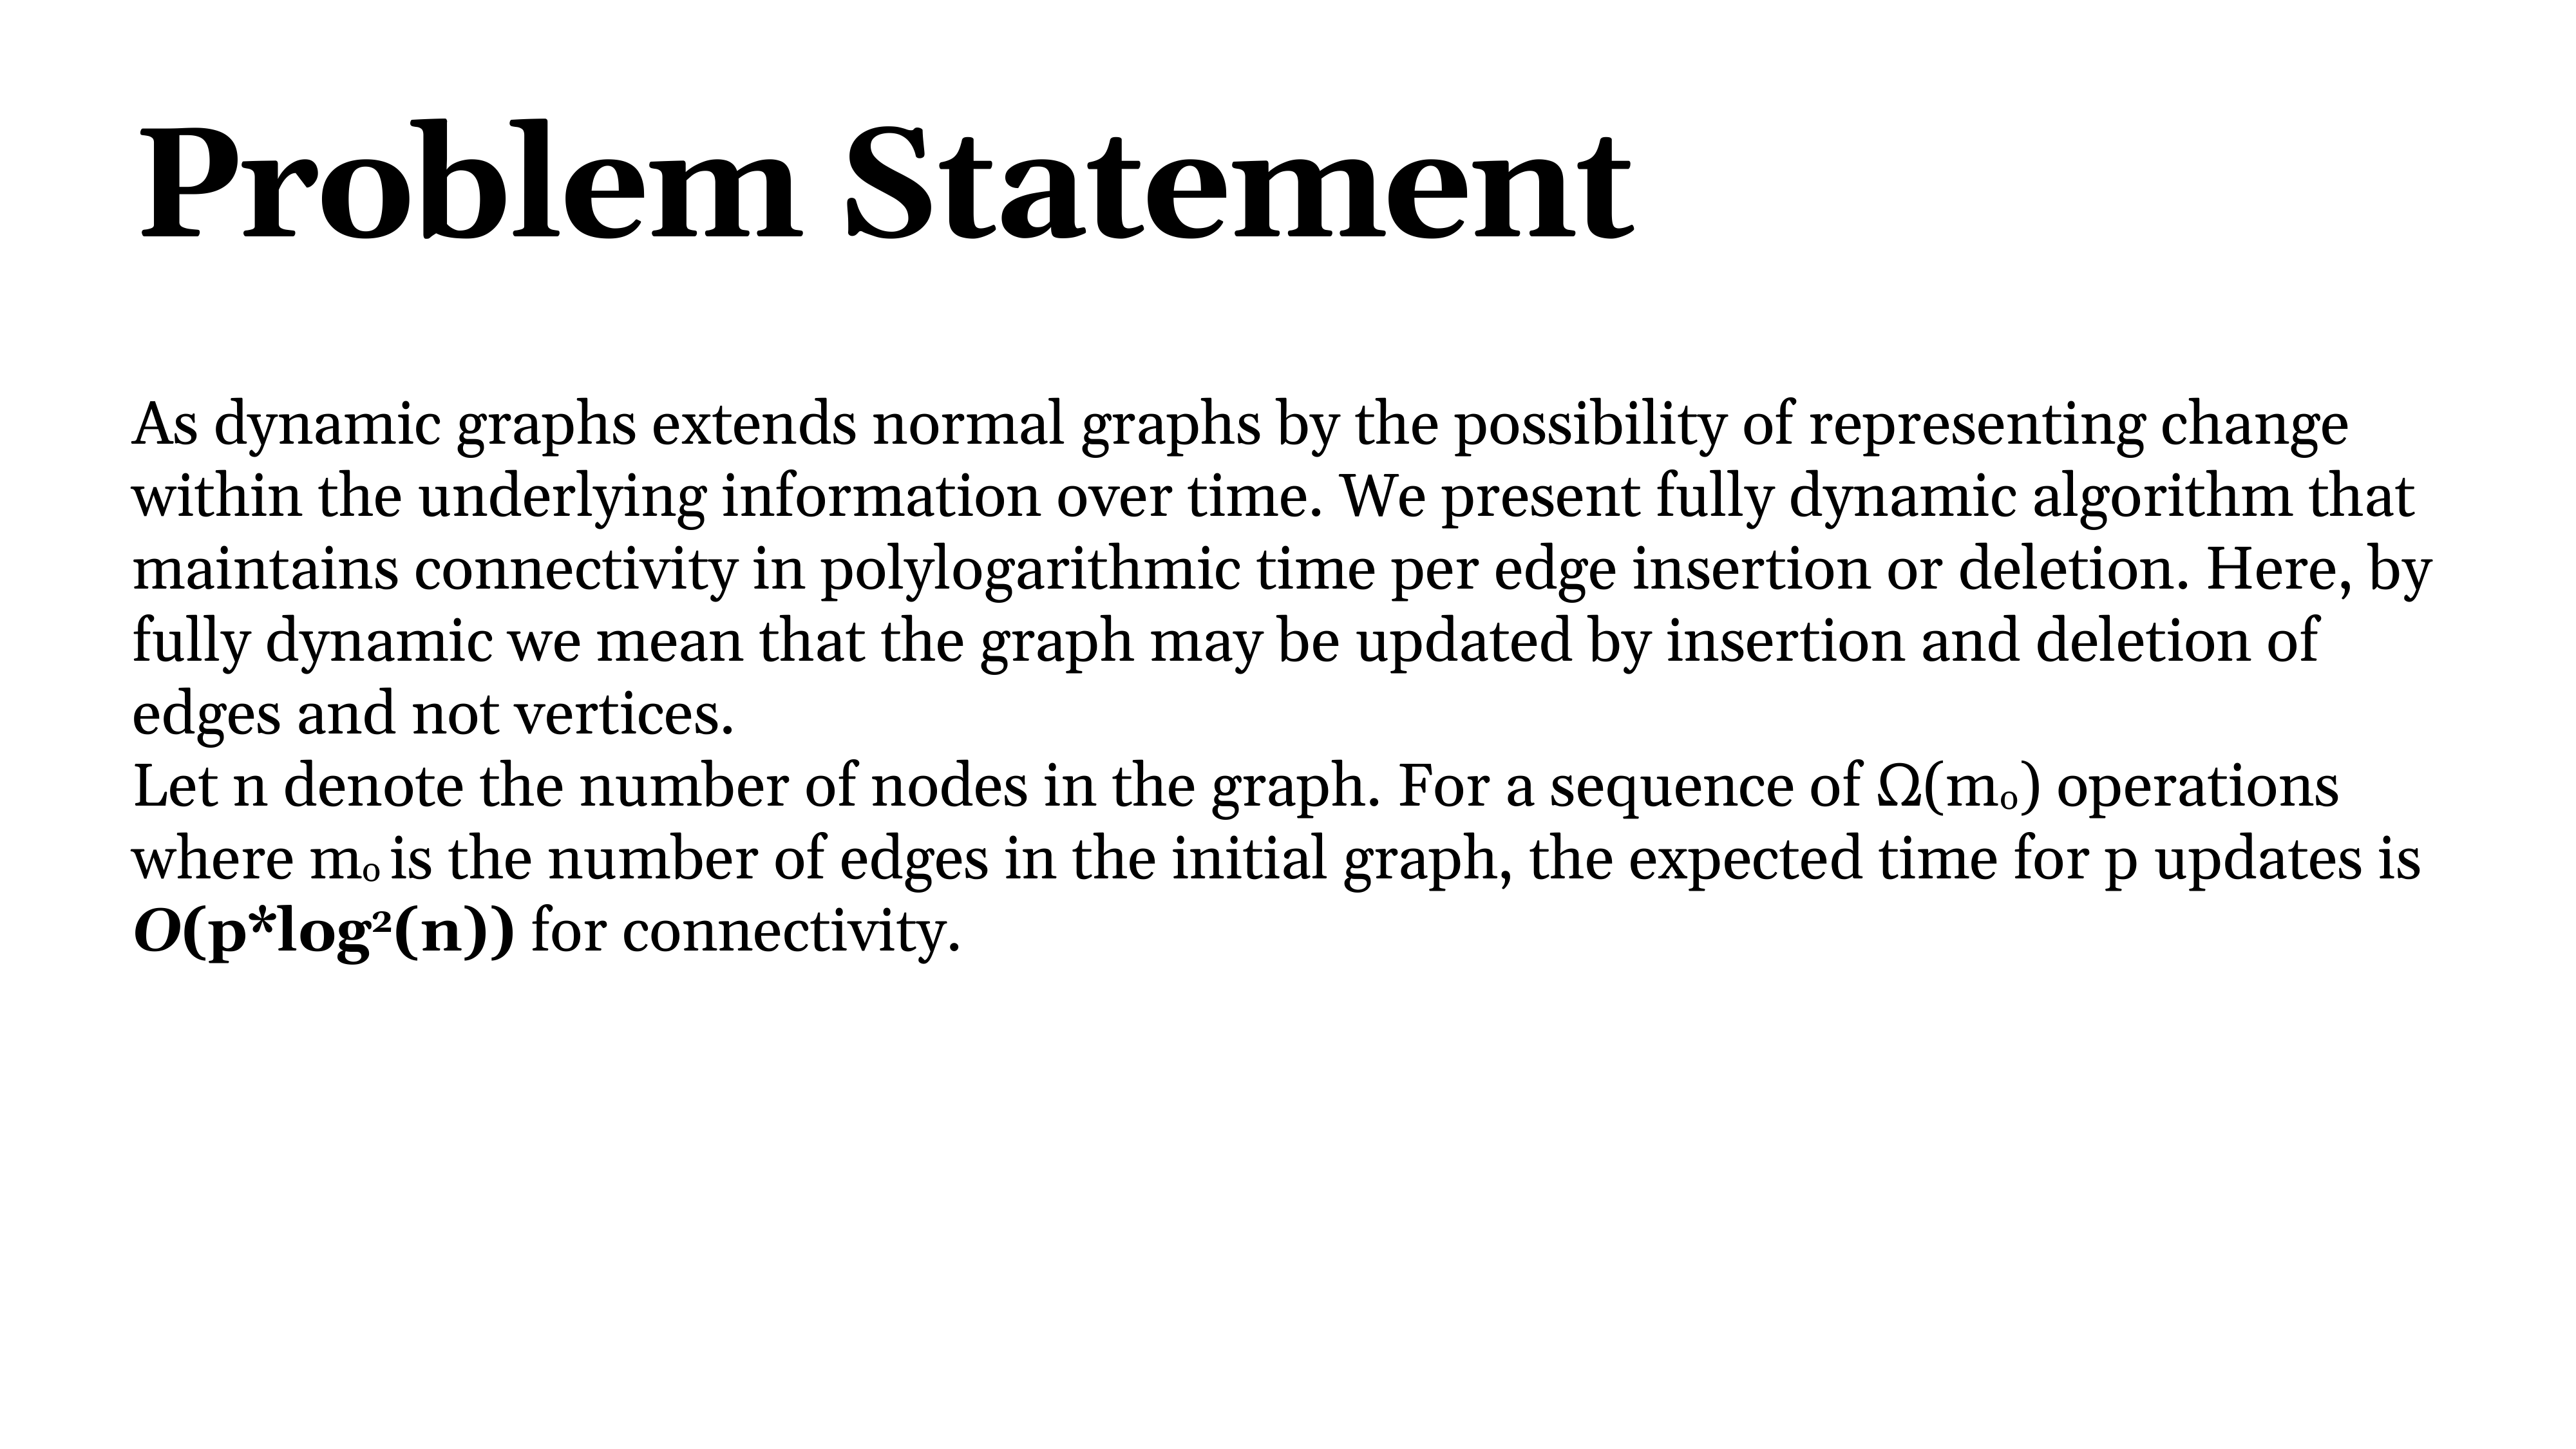

# Problem Statement
As dynamic graphs extends normal graphs by the possibility of representing change within the underlying information over time. We present fully dynamic algorithm that maintains connectivity in polylogarithmic time per edge insertion or deletion. Here, by fully dynamic we mean that the graph may be updated by insertion and deletion of edges and not vertices.
Let n denote the number of nodes in the graph. For a sequence of Ω(mo) operations where mo is the number of edges in the initial graph, the expected time for p updates is O(p*log2(n)) for connectivity.